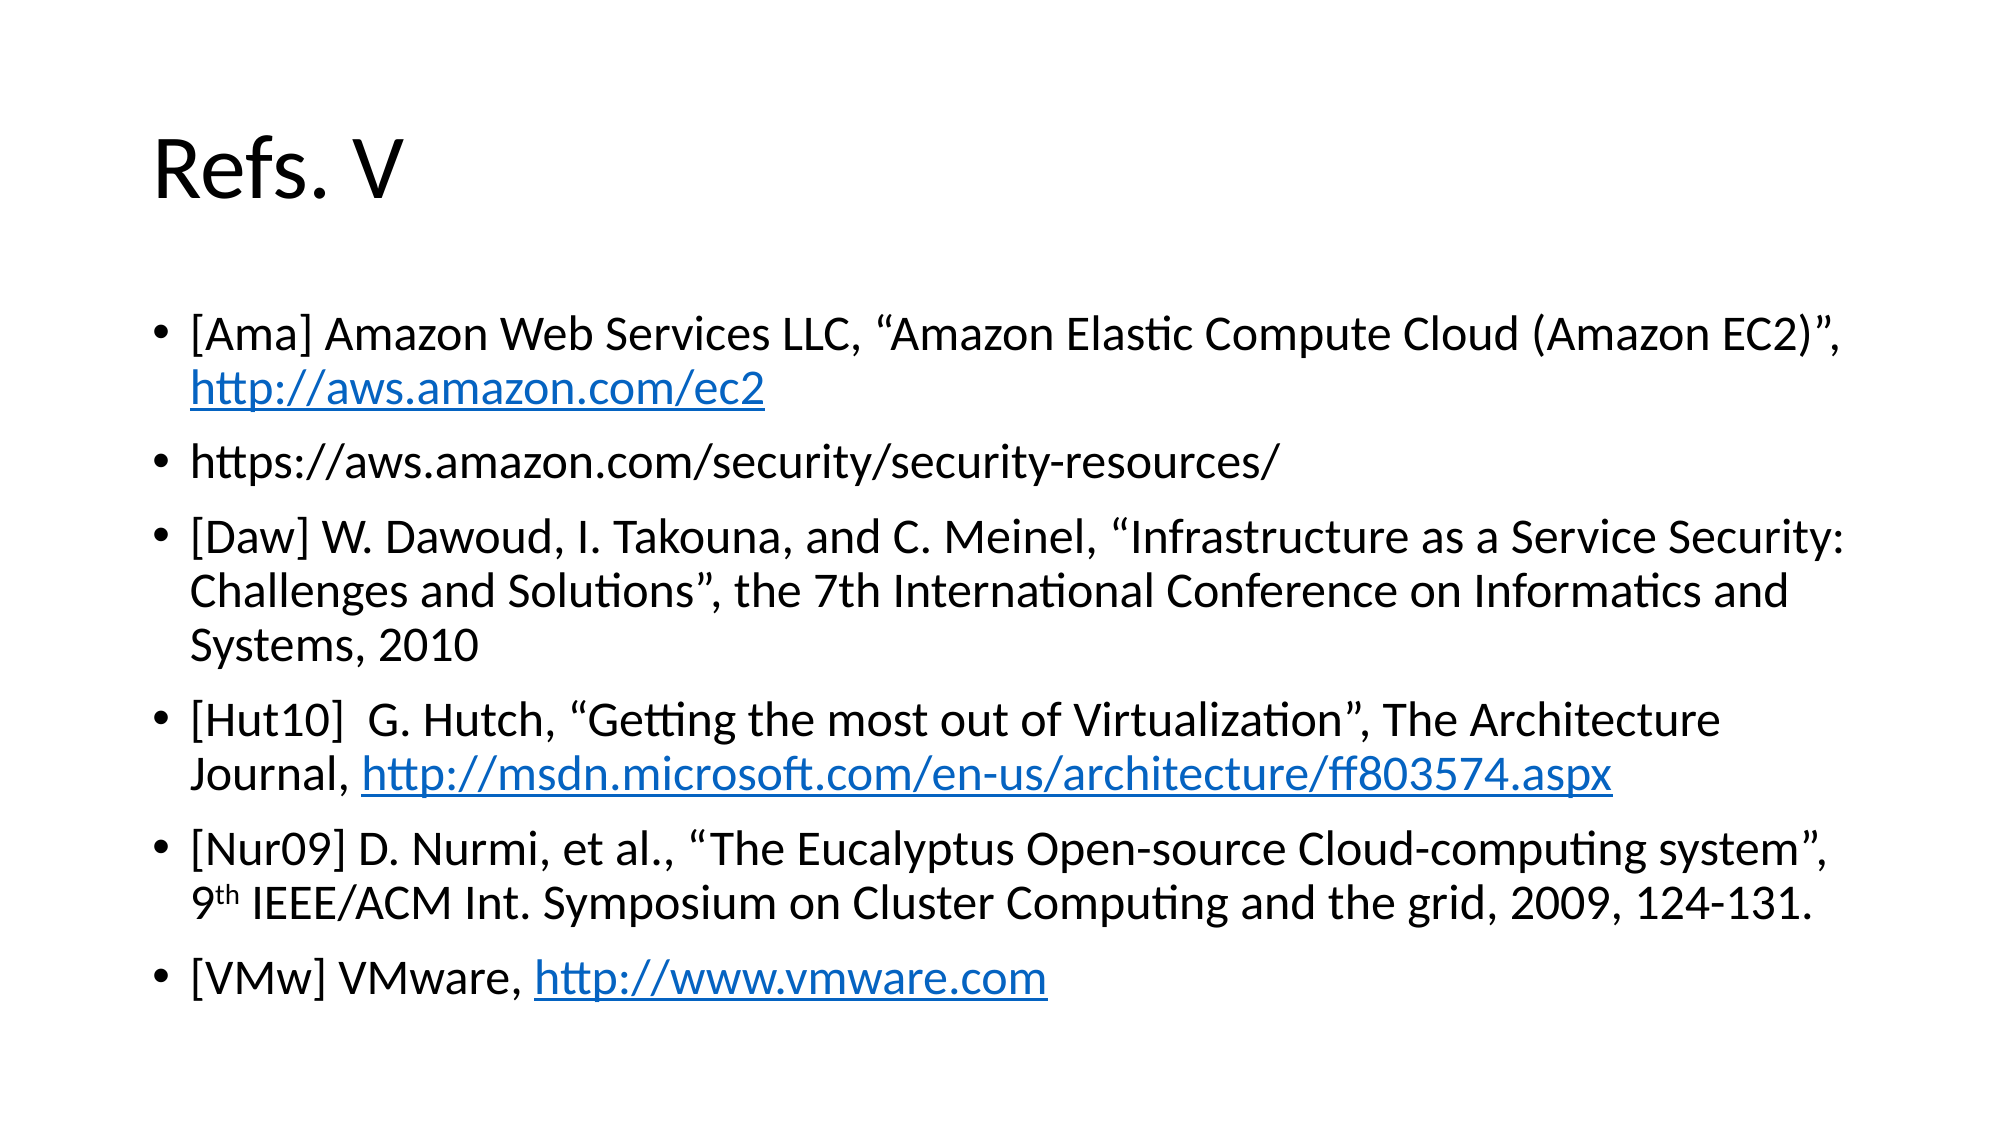

# Refs. V
[Ama] Amazon Web Services LLC, “Amazon Elastic Compute Cloud (Amazon EC2)”, http://aws.amazon.com/ec2
https://aws.amazon.com/security/security-resources/
[Daw] W. Dawoud, I. Takouna, and C. Meinel, “Infrastructure as a Service Security: Challenges and Solutions”, the 7th International Conference on Informatics and Systems, 2010
[Hut10]  G. Hutch, “Getting the most out of Virtualization”, The Architecture Journal, http://msdn.microsoft.com/en-us/architecture/ff803574.aspx
[Nur09] D. Nurmi, et al., “The Eucalyptus Open-source Cloud-computing system”, 9th IEEE/ACM Int. Symposium on Cluster Computing and the grid, 2009, 124-131.
[VMw] VMware, http://www.vmware.com